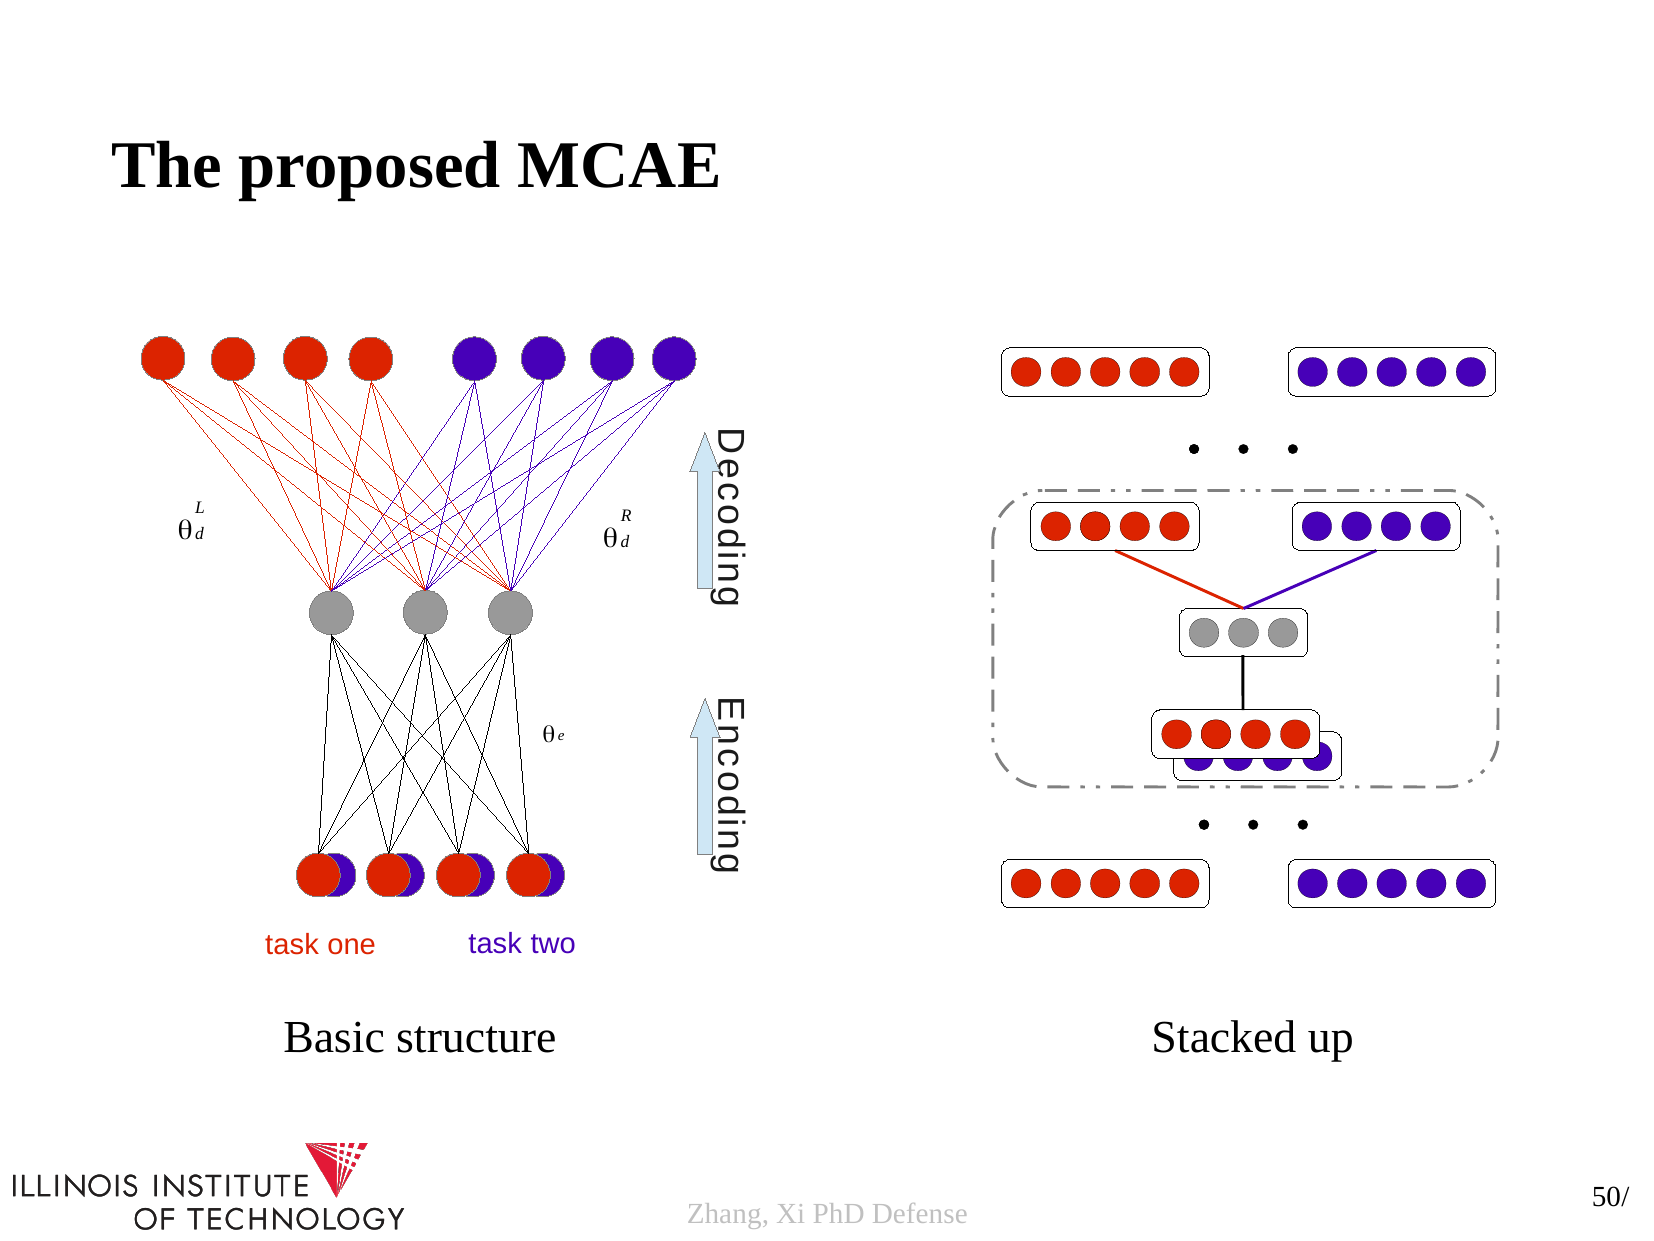

The proposed MCAE

D

e

c
L
o

θ

R

θ

d

d

d

i

n

g

E

θ

n
e

c

o

d

i
n

g

task two
task one

Basic structure
Stacked up
50/
Zhang, Xi PhD Defense